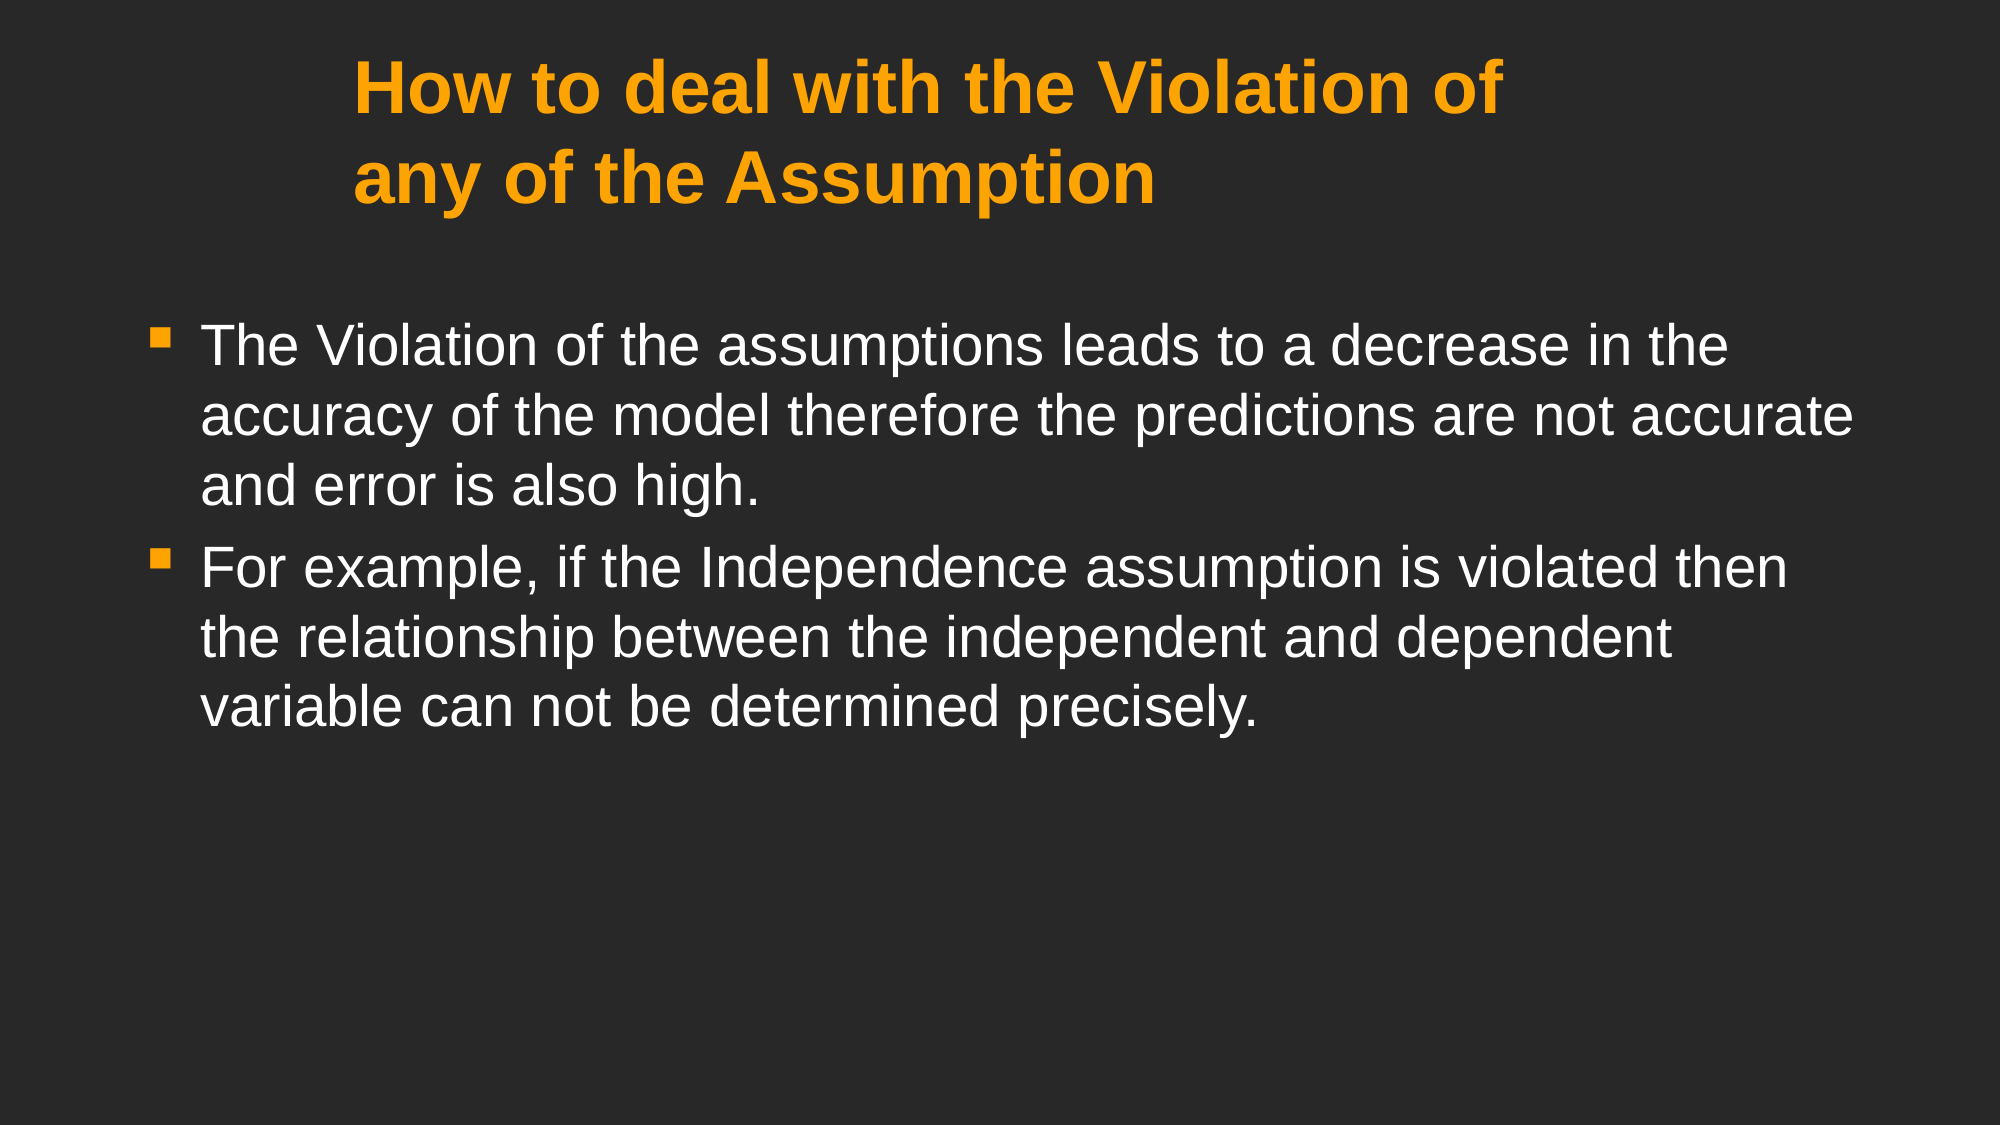

# How to deal with the Violation of any of the Assumption

The Violation of the assumptions leads to a decrease in the accuracy of the model therefore the predictions are not accurate and error is also high.
For example, if the Independence assumption is violated then the relationship between the independent and dependent variable can not be determined precisely.